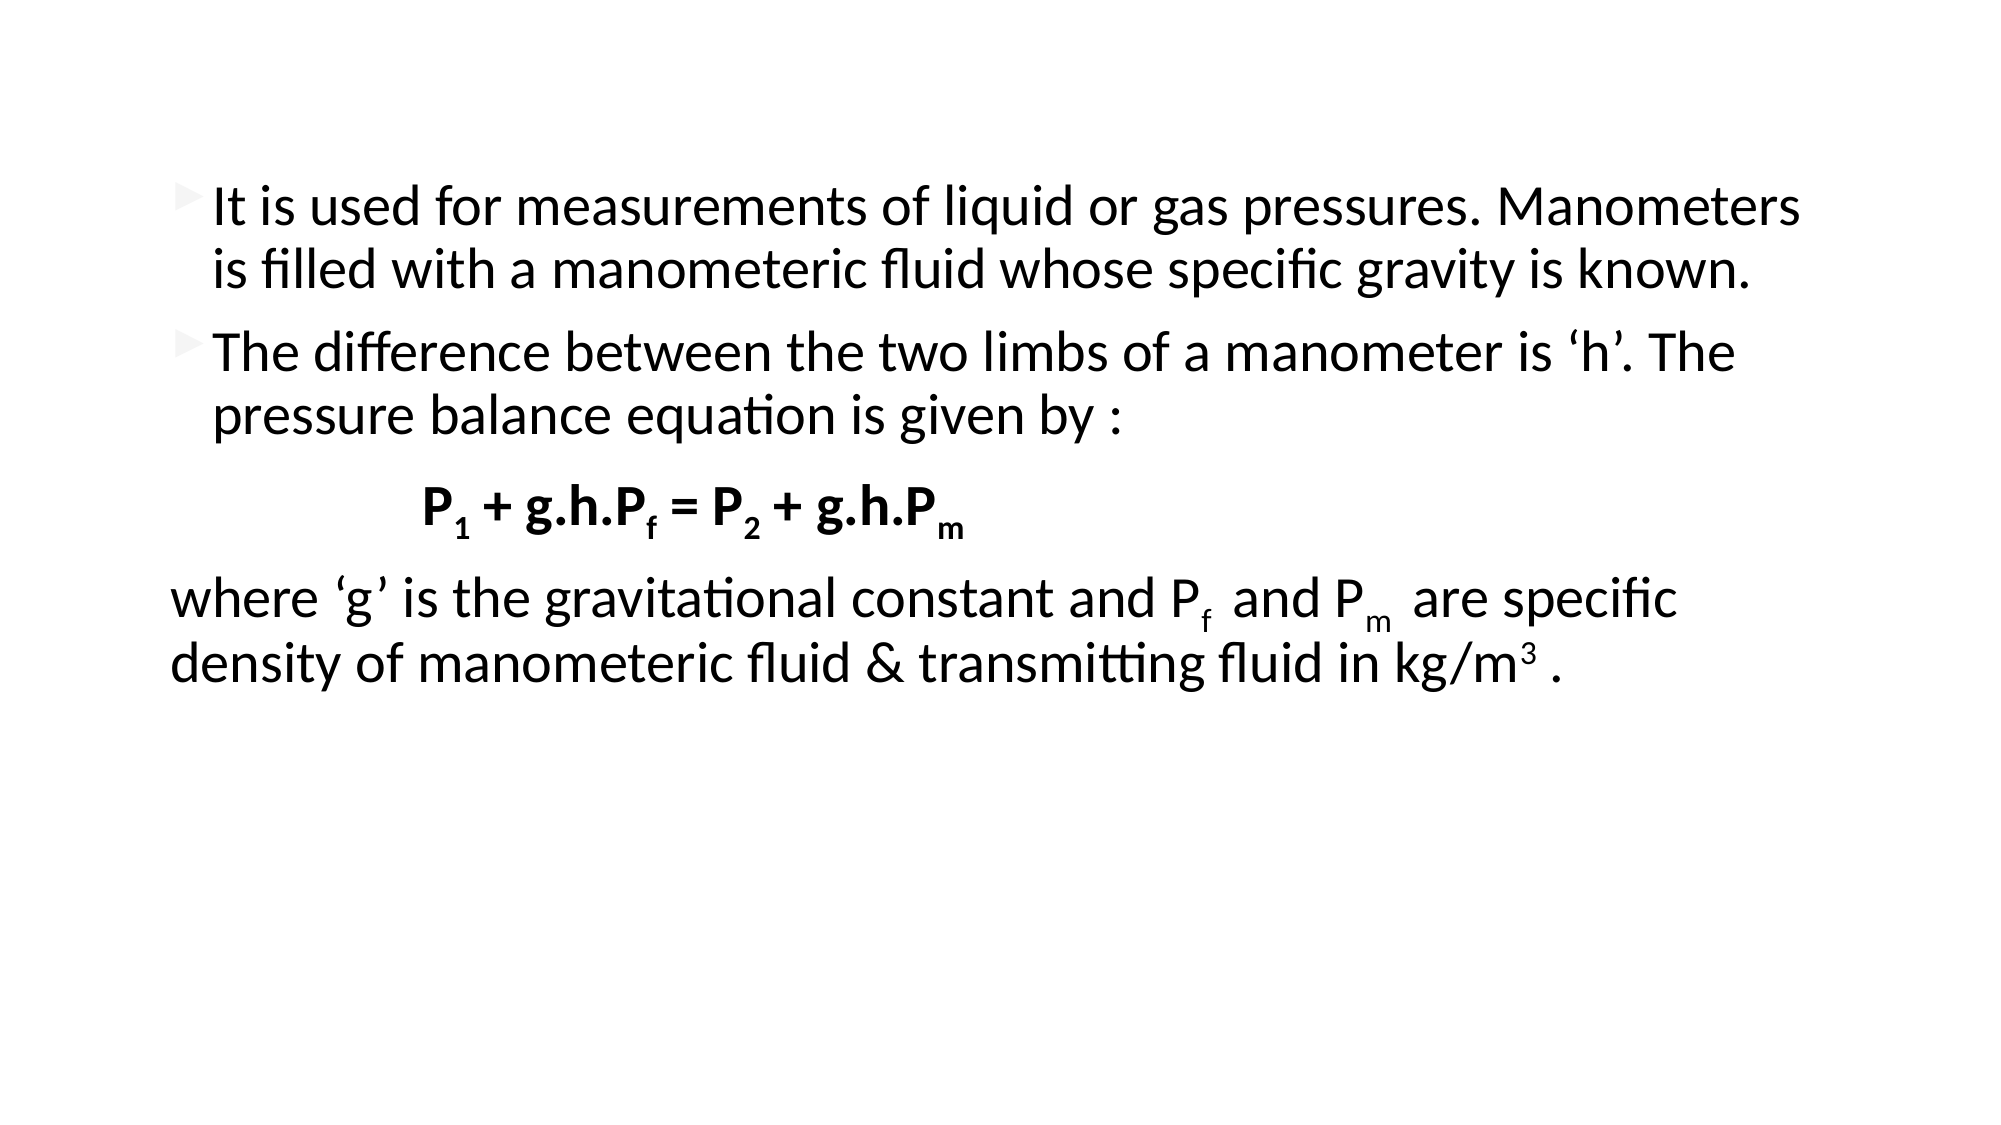

#
It is used for measurements of liquid or gas pressures. Manometers is filled with a manometeric fluid whose specific gravity is known.
The difference between the two limbs of a manometer is ‘h’. The pressure balance equation is given by :
                   P1 + g.h.Pf = P2 + g.h.Pm
where ‘g’ is the gravitational constant and Pf  and Pm  are specific density of manometeric fluid & transmitting fluid in kg/m3 .